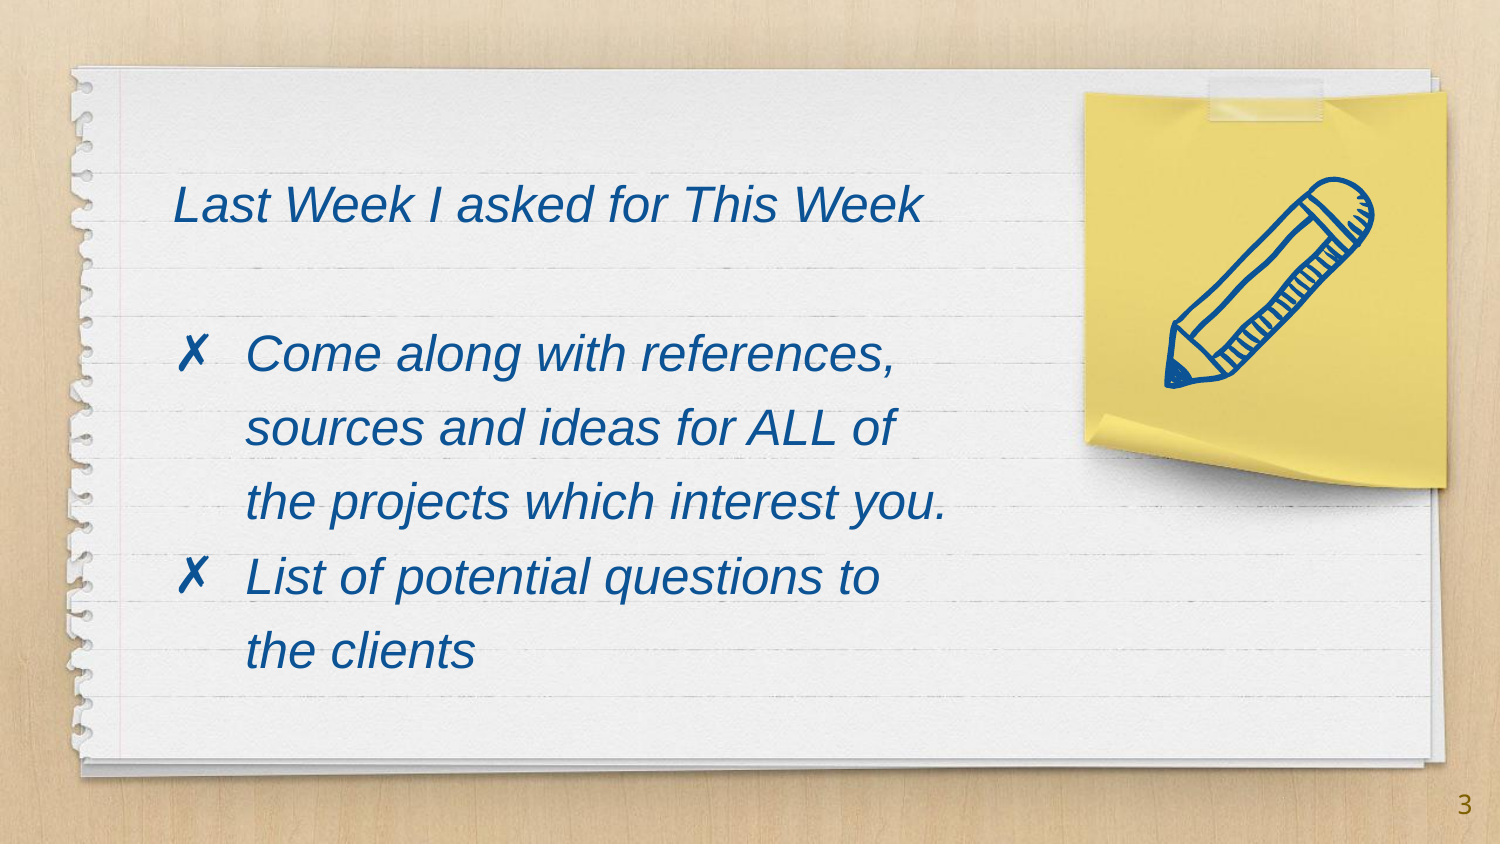

Last Week I asked for This Week

Come along with references, sources and ideas for ALL of the projects which interest you.
List of potential questions to the clients

3